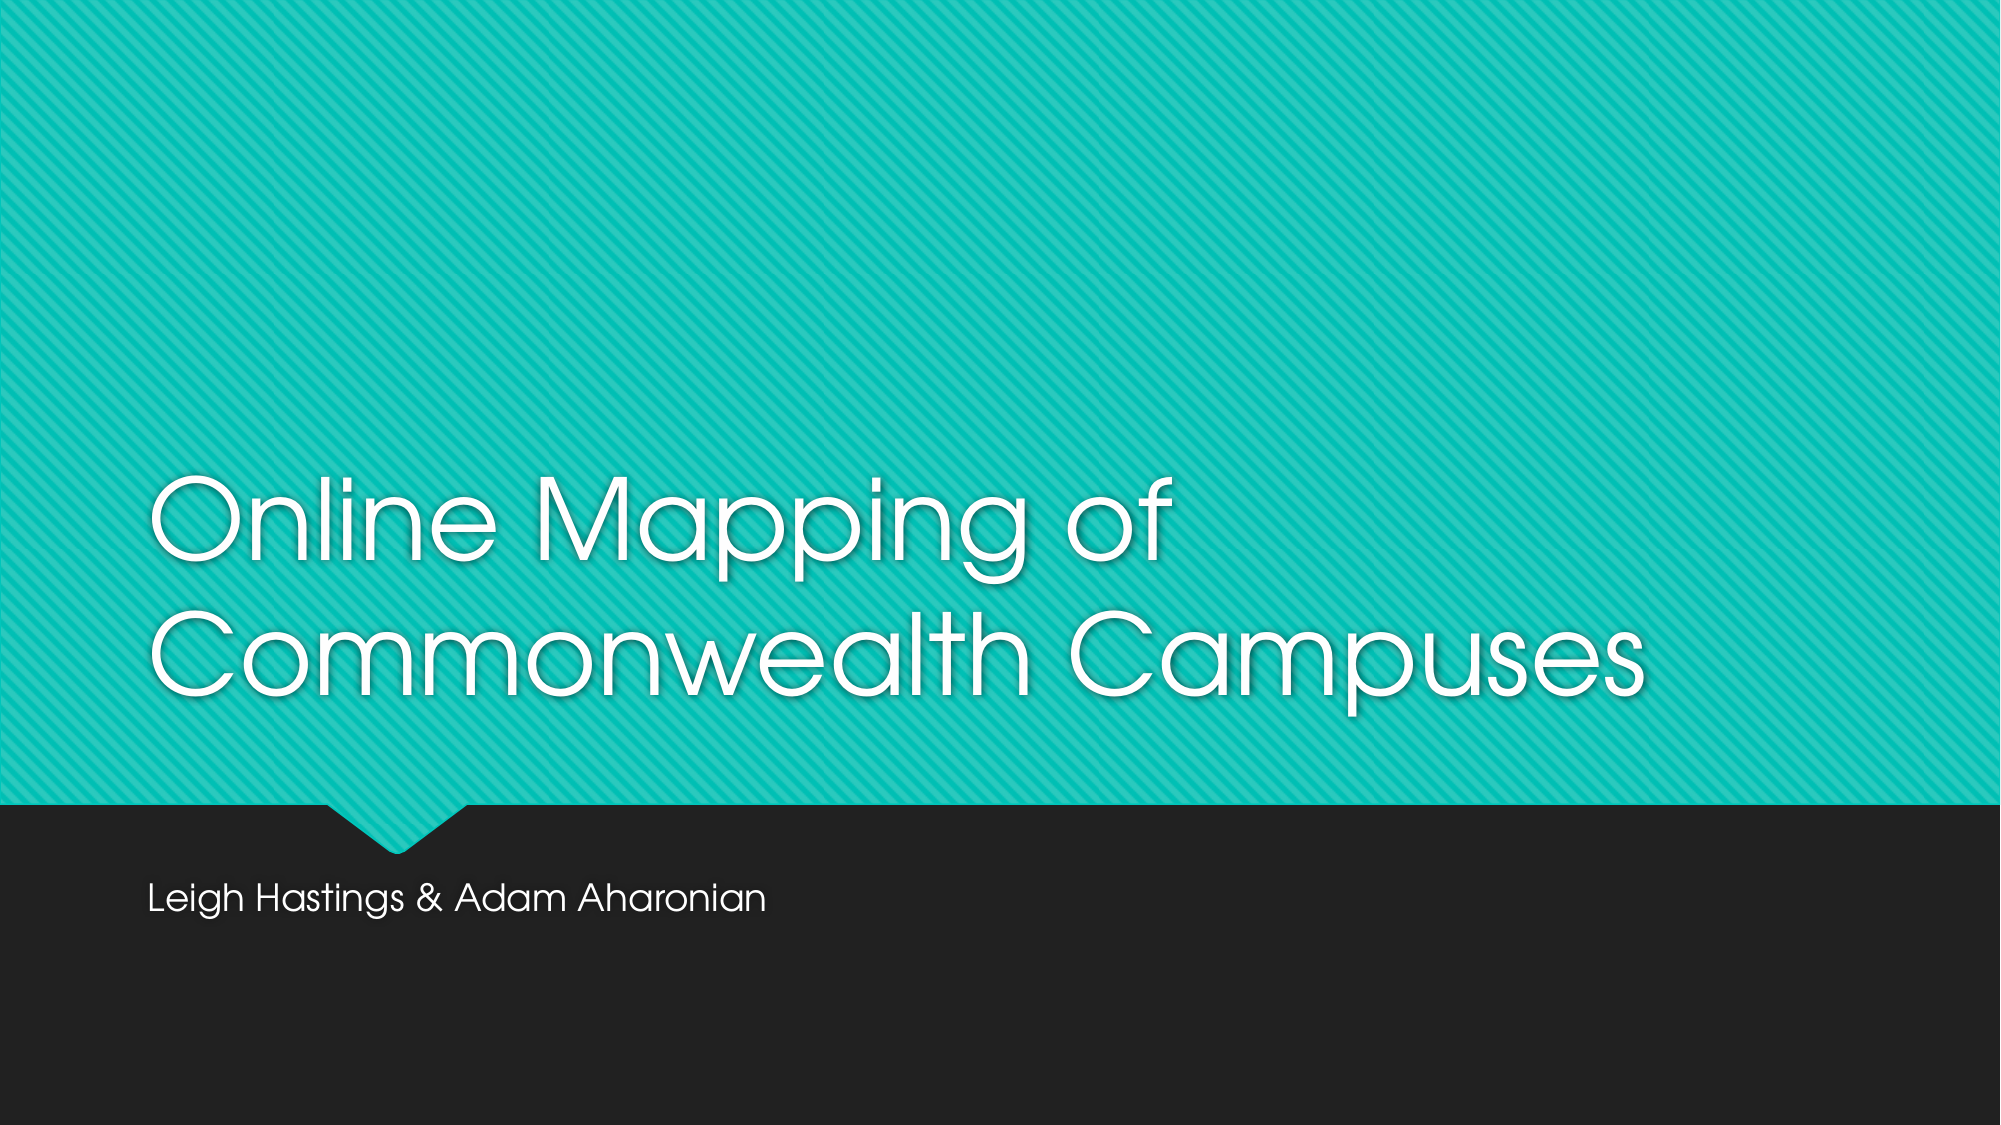

# Online Mapping of Commonwealth Campuses
Leigh Hastings & Adam Aharonian